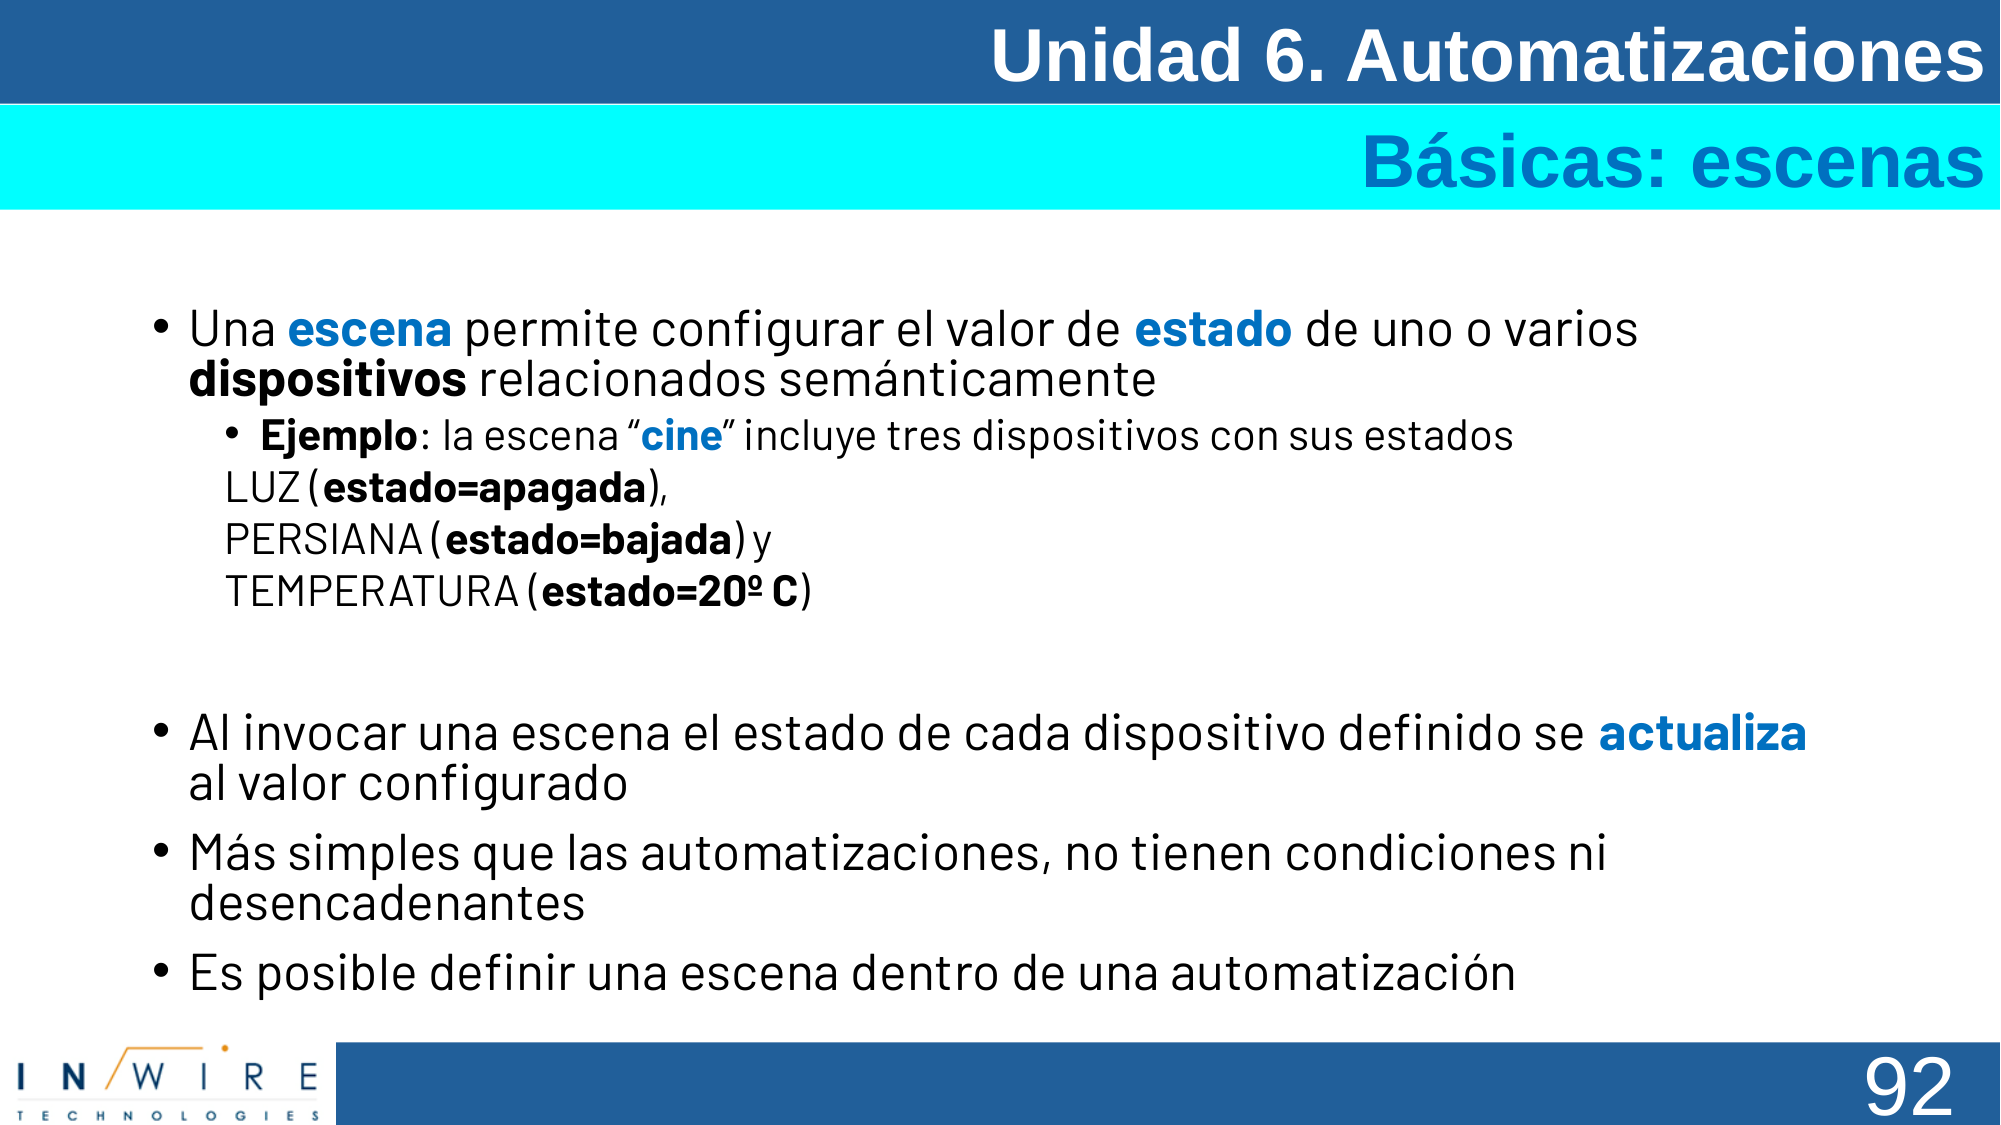

Unidad 6. Automatizaciones
Básicas: escenas
Una escena permite configurar el valor de estado de uno o varios dispositivos relacionados semánticamente
Ejemplo: la escena “cine” incluye tres dispositivos con sus estados
	LUZ (estado=apagada),
	PERSIANA (estado=bajada) y
	TEMPERATURA (estado=20º C)

Al invocar una escena el estado de cada dispositivo definido se actualiza al valor configurado
Más simples que las automatizaciones, no tienen condiciones ni desencadenantes
Es posible definir una escena dentro de una automatización